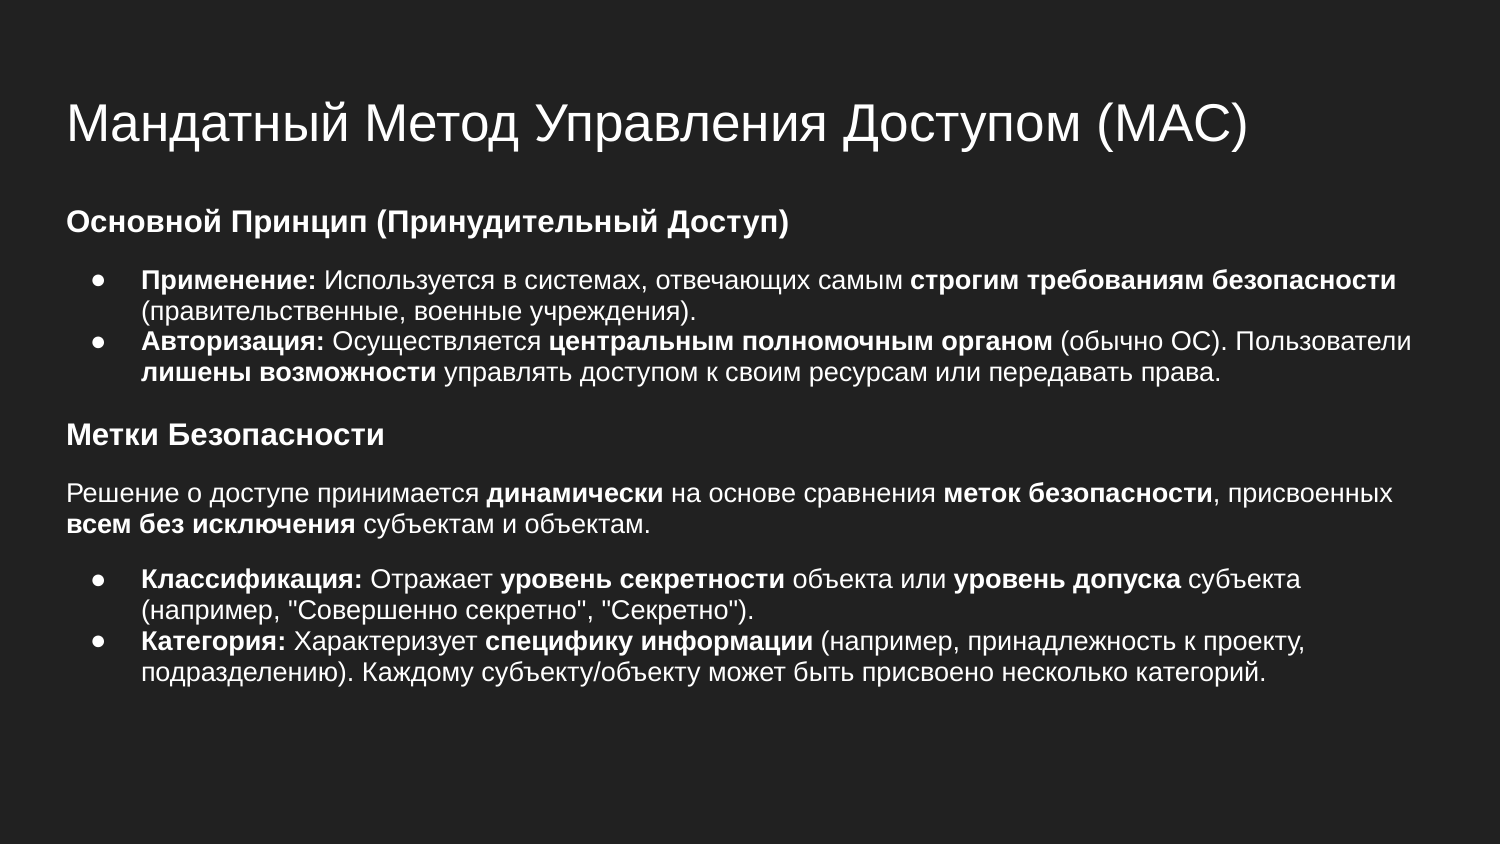

# Мандатный Метод Управления Доступом (MAC)
Основной Принцип (Принудительный Доступ)
Применение: Используется в системах, отвечающих самым строгим требованиям безопасности (правительственные, военные учреждения).
Авторизация: Осуществляется центральным полномочным органом (обычно ОС). Пользователи лишены возможности управлять доступом к своим ресурсам или передавать права.
Метки Безопасности
Решение о доступе принимается динамически на основе сравнения меток безопасности, присвоенных всем без исключения субъектам и объектам.
Классификация: Отражает уровень секретности объекта или уровень допуска субъекта (например, "Совершенно секретно", "Секретно").
Категория: Характеризует специфику информации (например, принадлежность к проекту, подразделению). Каждому субъекту/объекту может быть присвоено несколько категорий.